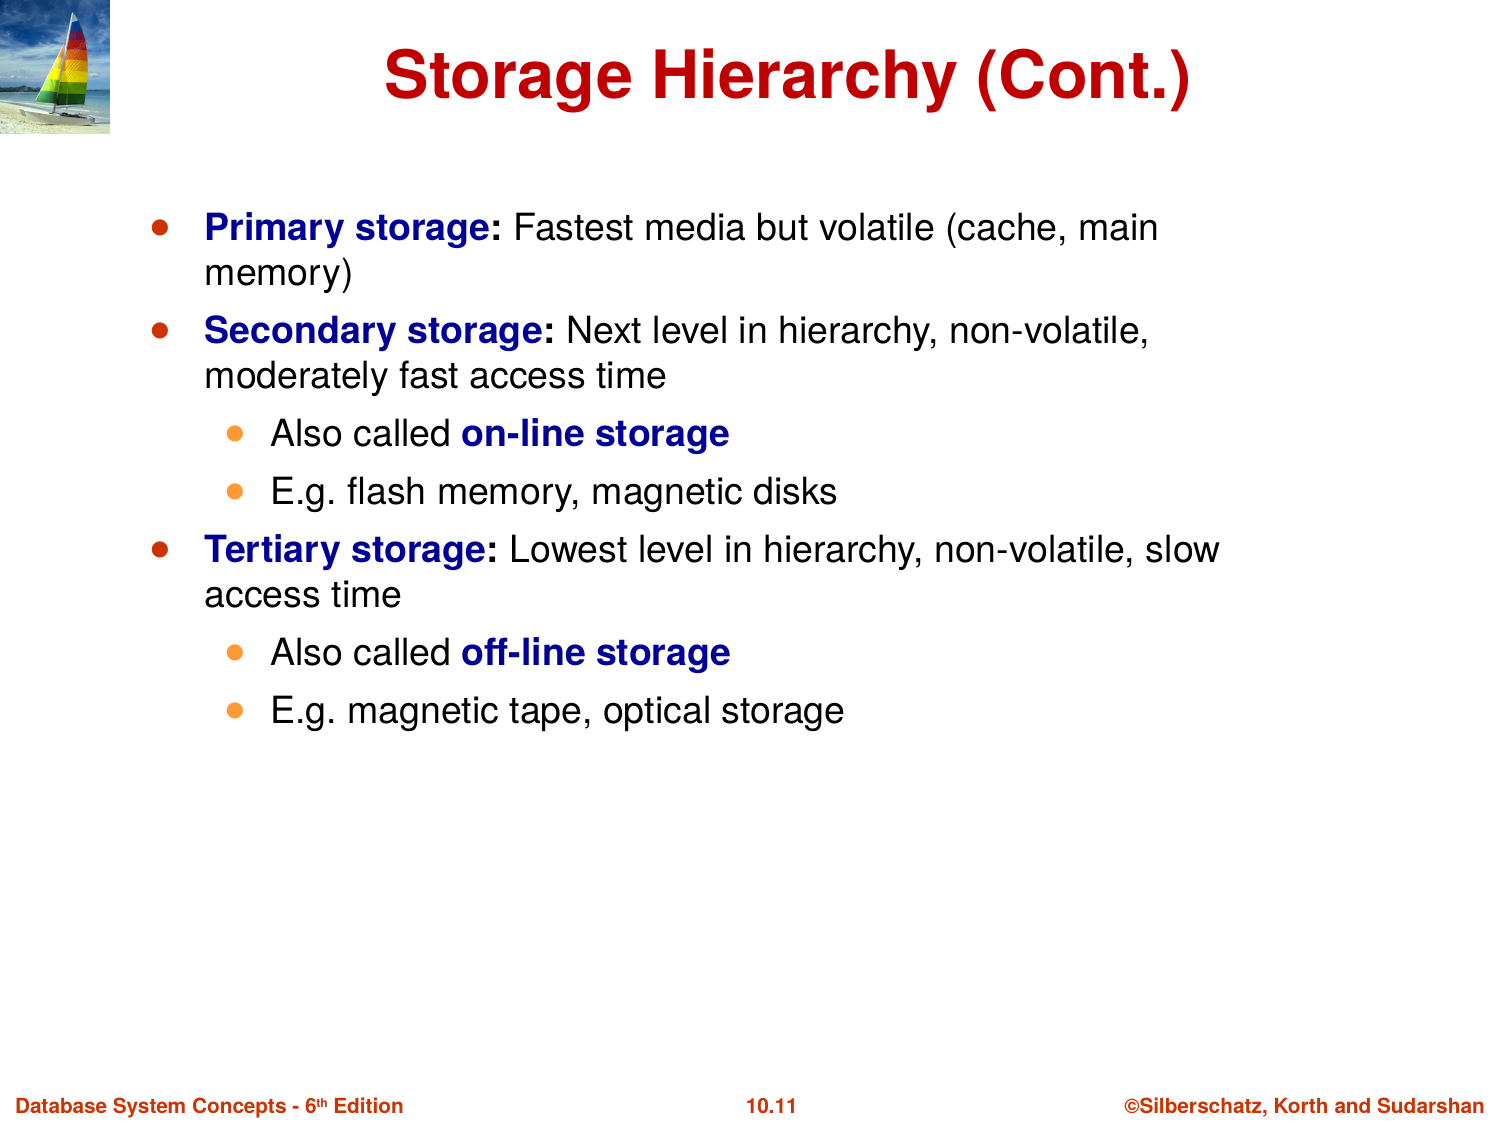

# Storage Hierarchy (Cont.)
Primary storage: Fastest media but volatile (cache, main memory)
Secondary storage: Next level in hierarchy, non-volatile, moderately fast access time
Also called on-line storage
E.g. flash memory, magnetic disks
Tertiary storage: Lowest level in hierarchy, non-volatile, slow access time
Also called off-line storage
E.g. magnetic tape, optical storage